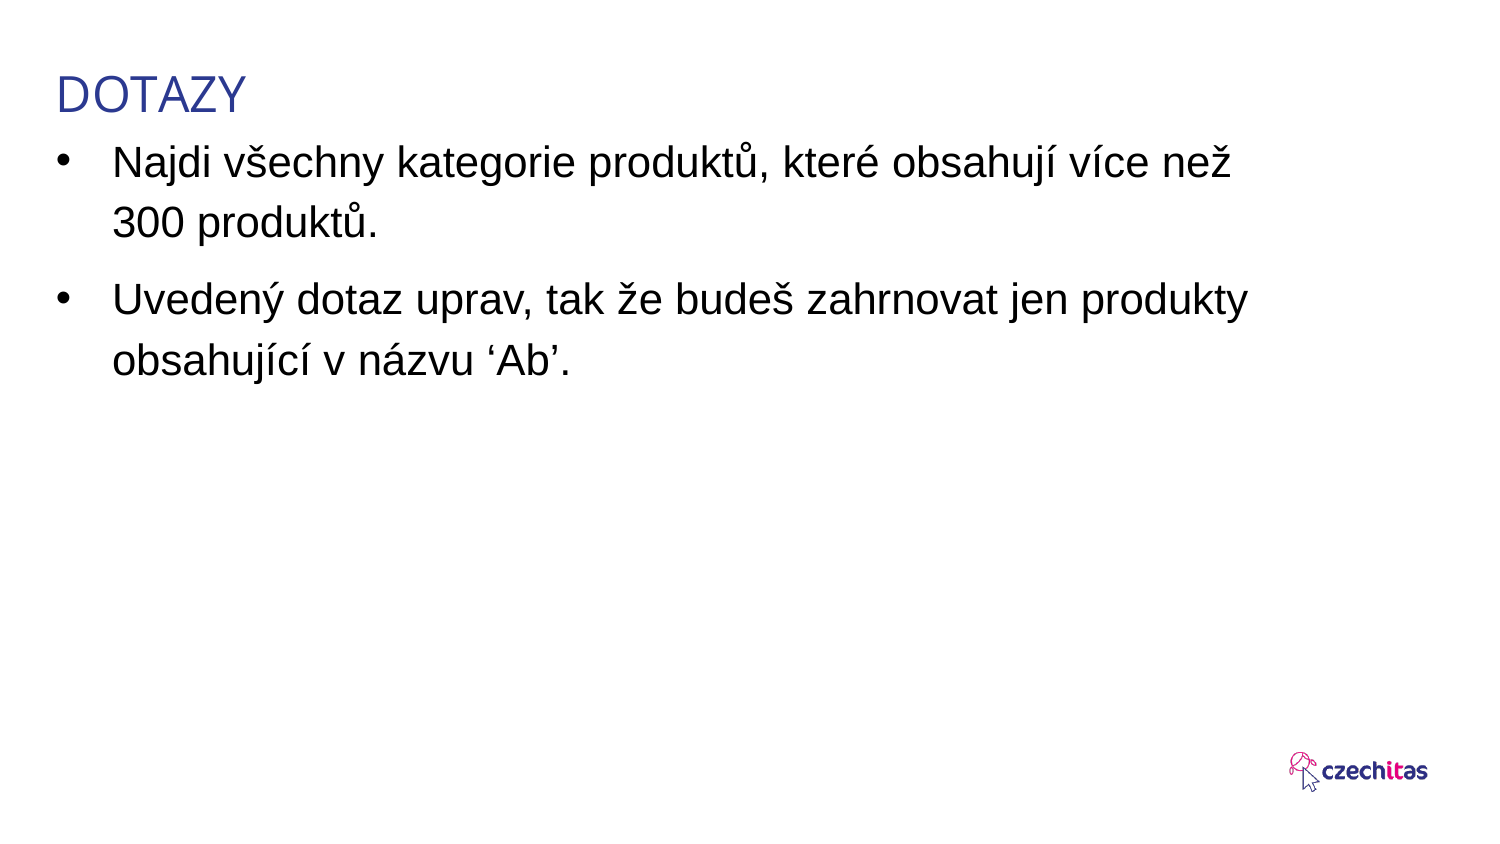

# DOTAZY
Najdi všechny kategorie produktů, které obsahují více než 300 produktů.
Uvedený dotaz uprav, tak že budeš zahrnovat jen produkty obsahující v názvu ‘Ab’.